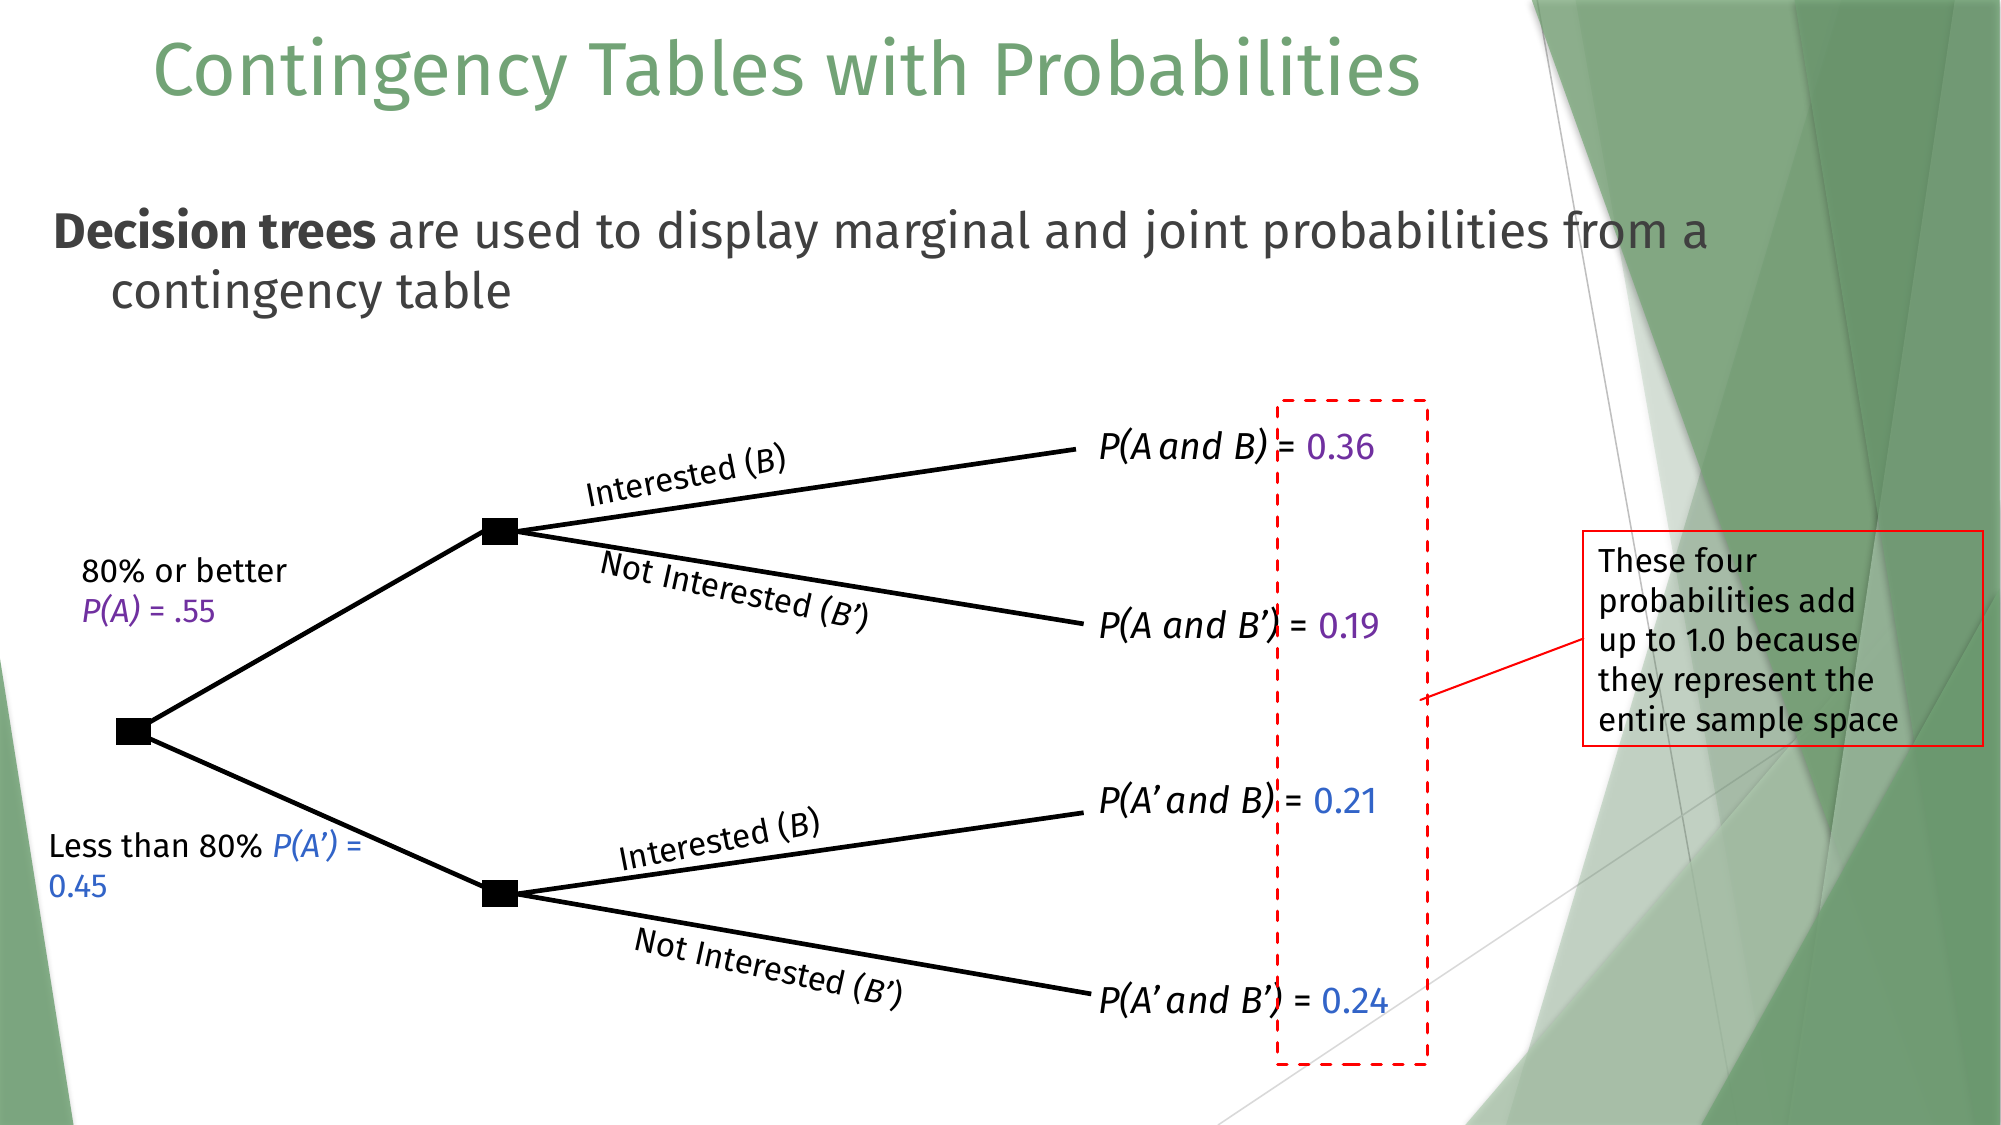

# Contingency Tables with Probabilities
Decision trees are used to display marginal and joint probabilities from a contingency table

P(A and B) = 0.36
Interested (B)

These four
probabilities add
up to 1.0 because
they represent the
entire sample space
80% or better
P(A) = .55
 Not Interested (B’)
P(A and B’) = 0.19

P(A’ and B) = 0.21
Interested (B)

Less than 80% P(A’) = 0.45

 Not Interested (B’)
P(A’ and B’) = 0.24